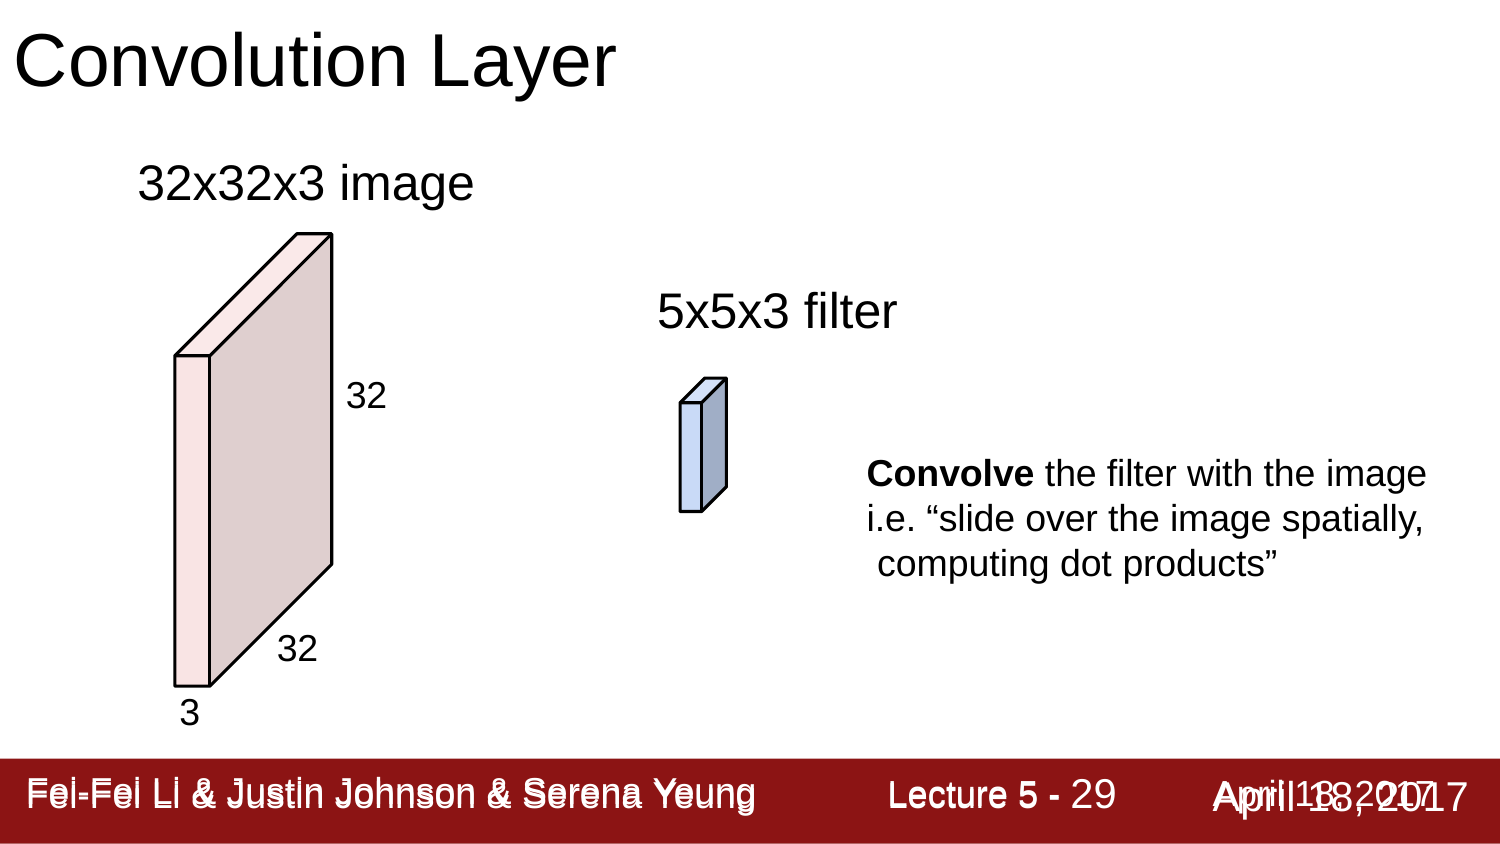

# Convolution Layer
32x32x3 image

5x5x3 filter

32

Convolve the filter with the image
i.e. “slide over the image spatially,  computing dot products”
32
3
Lecture 5 - 29
April 18, 2017
Fei-Fei Li & Justin Johnson & Serena Yeung
Fei-Fei Li & Justin Johnson & Serena Yeung	Lecture 5 -	April 18, 2017